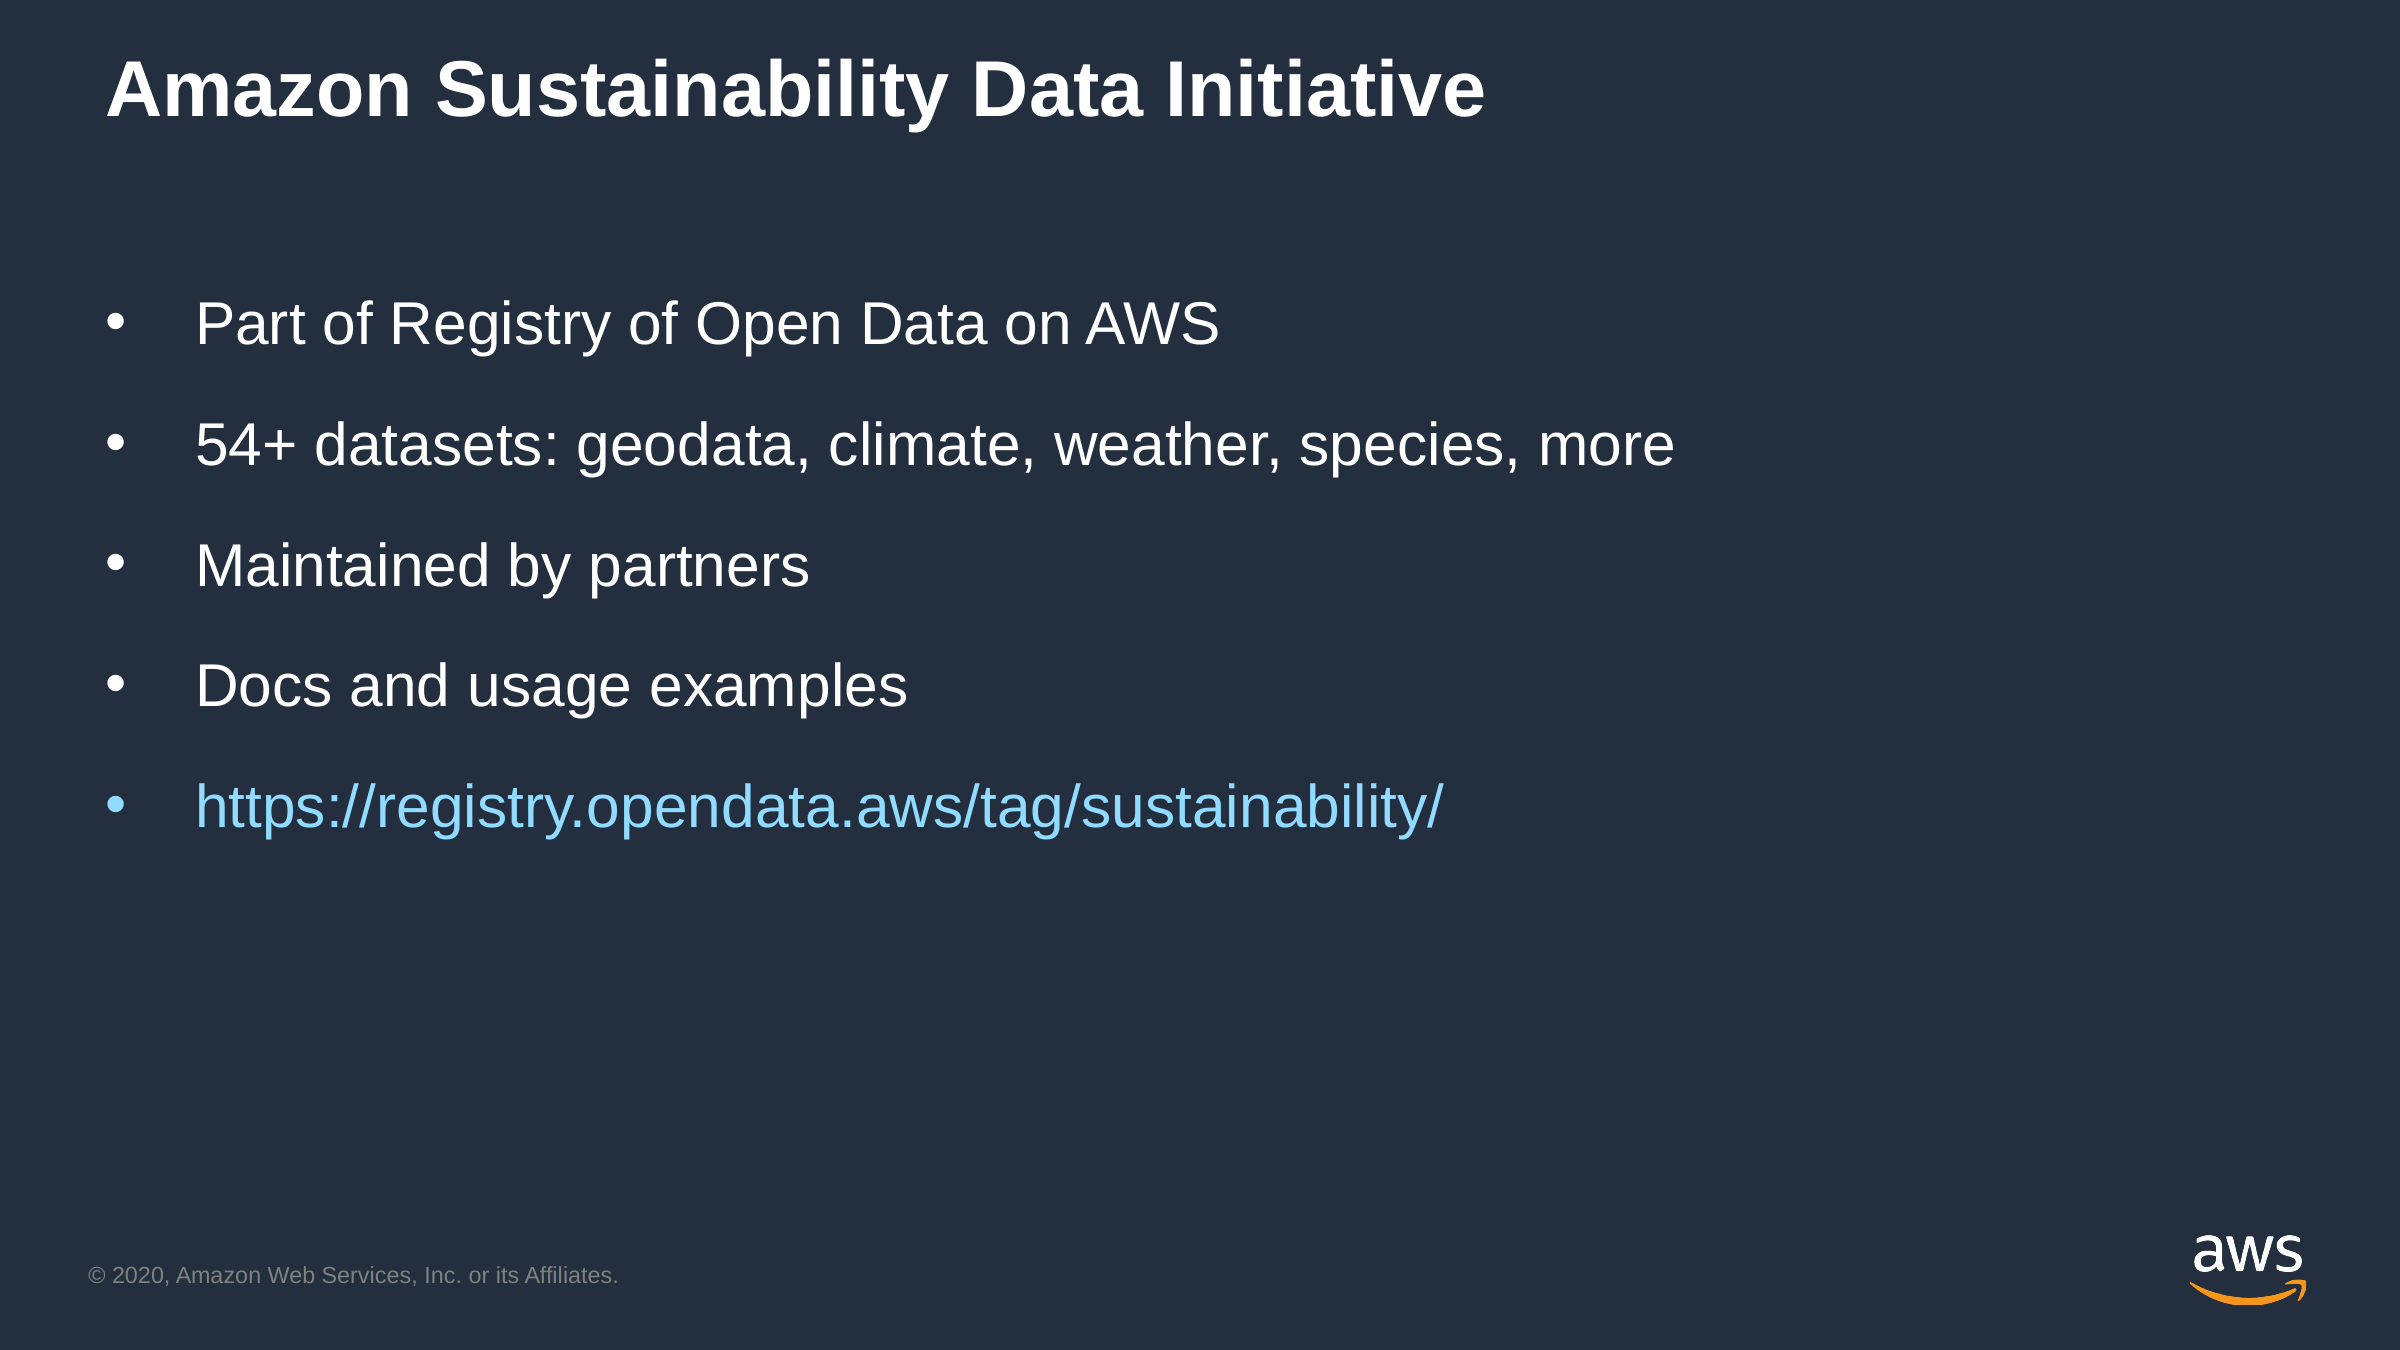

# Amazon Sustainability Data Initiative
Part of Registry of Open Data on AWS
54+ datasets: geodata, climate, weather, species, more
Maintained by partners
Docs and usage examples
https://registry.opendata.aws/tag/sustainability/